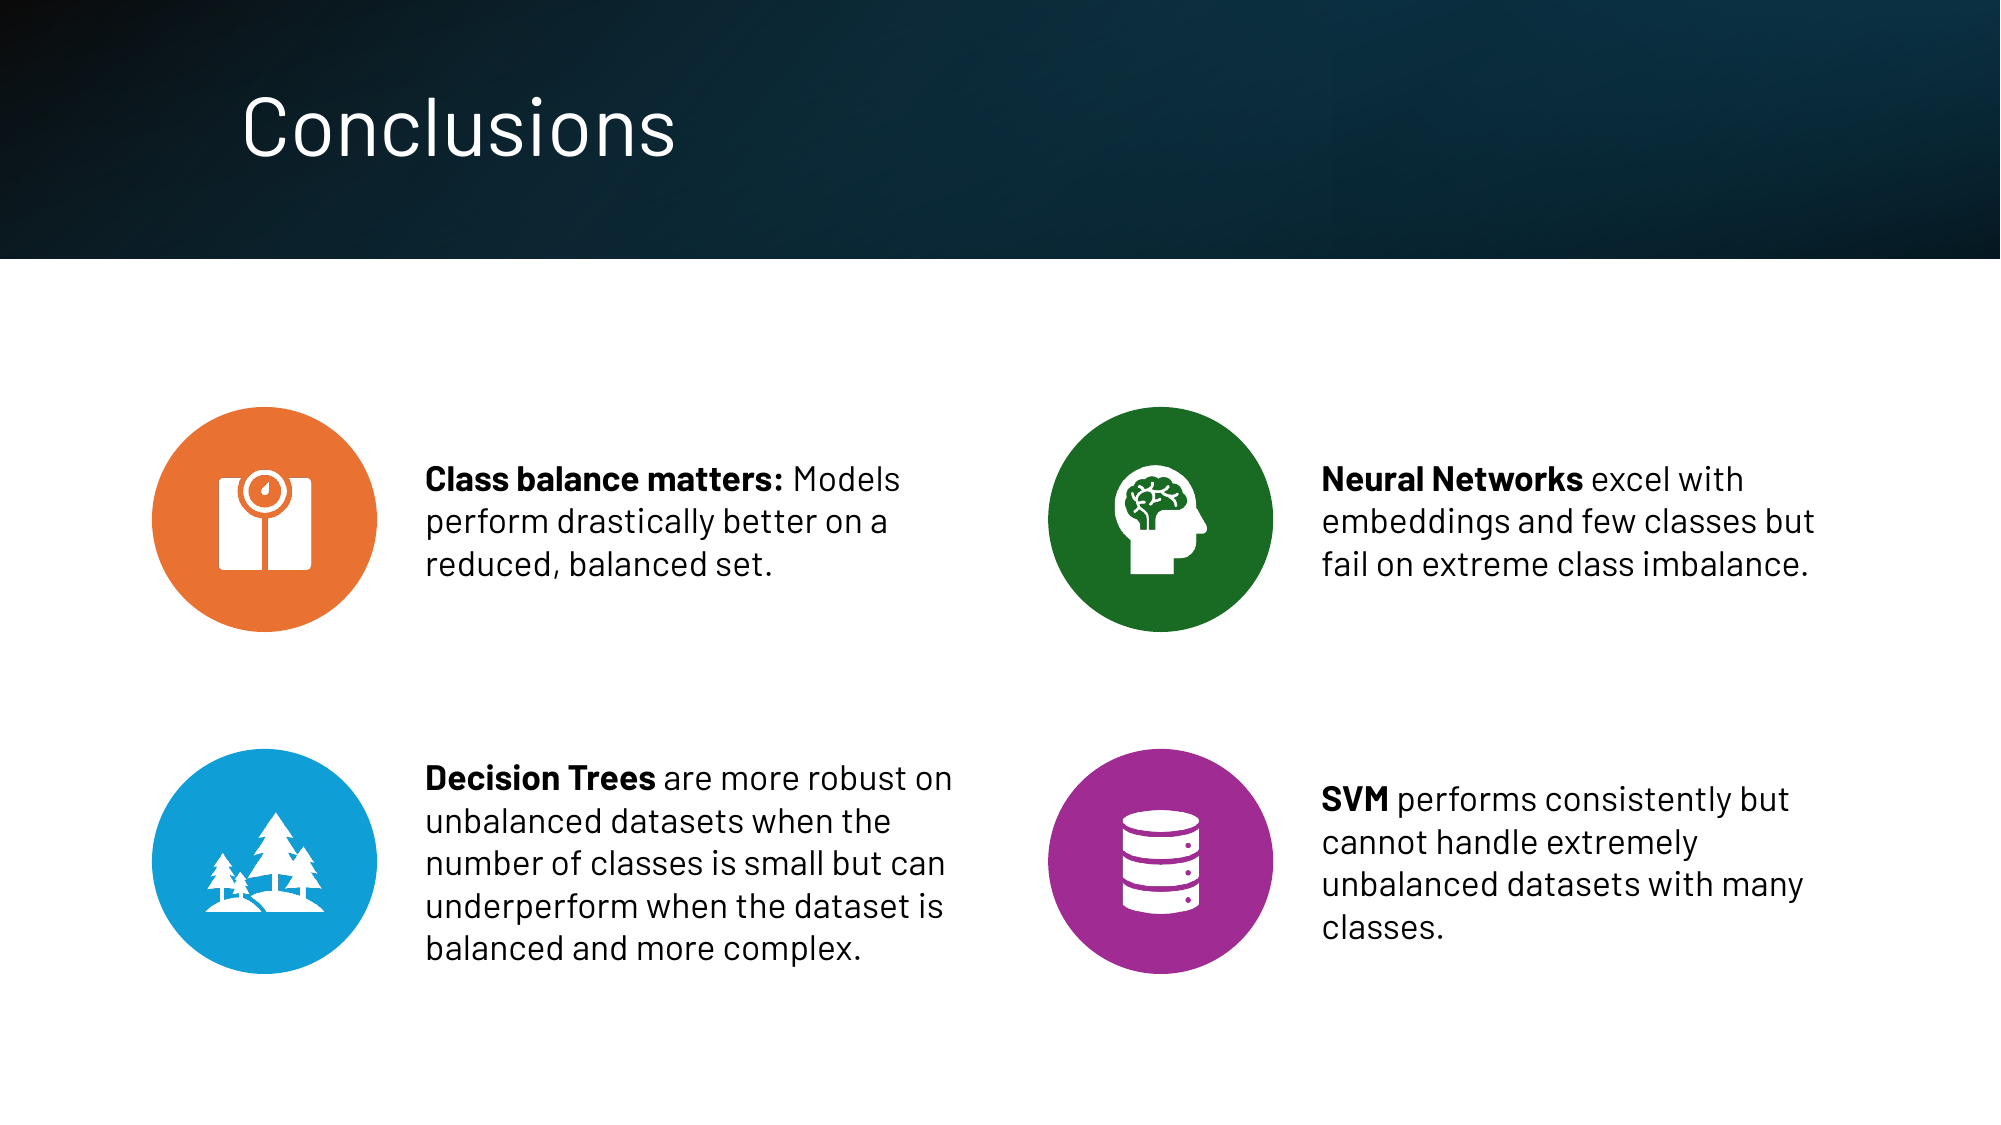

# Conclusions
Class balance matters: Models perform drastically better on a reduced, balanced set.
Neural Networks excel with embeddings and few classes but fail on extreme class imbalance.
Decision Trees are more robust on unbalanced datasets when the number of classes is small but can underperform when the dataset is balanced and more complex.
SVM performs consistently but cannot handle extremely unbalanced datasets with many classes.
68